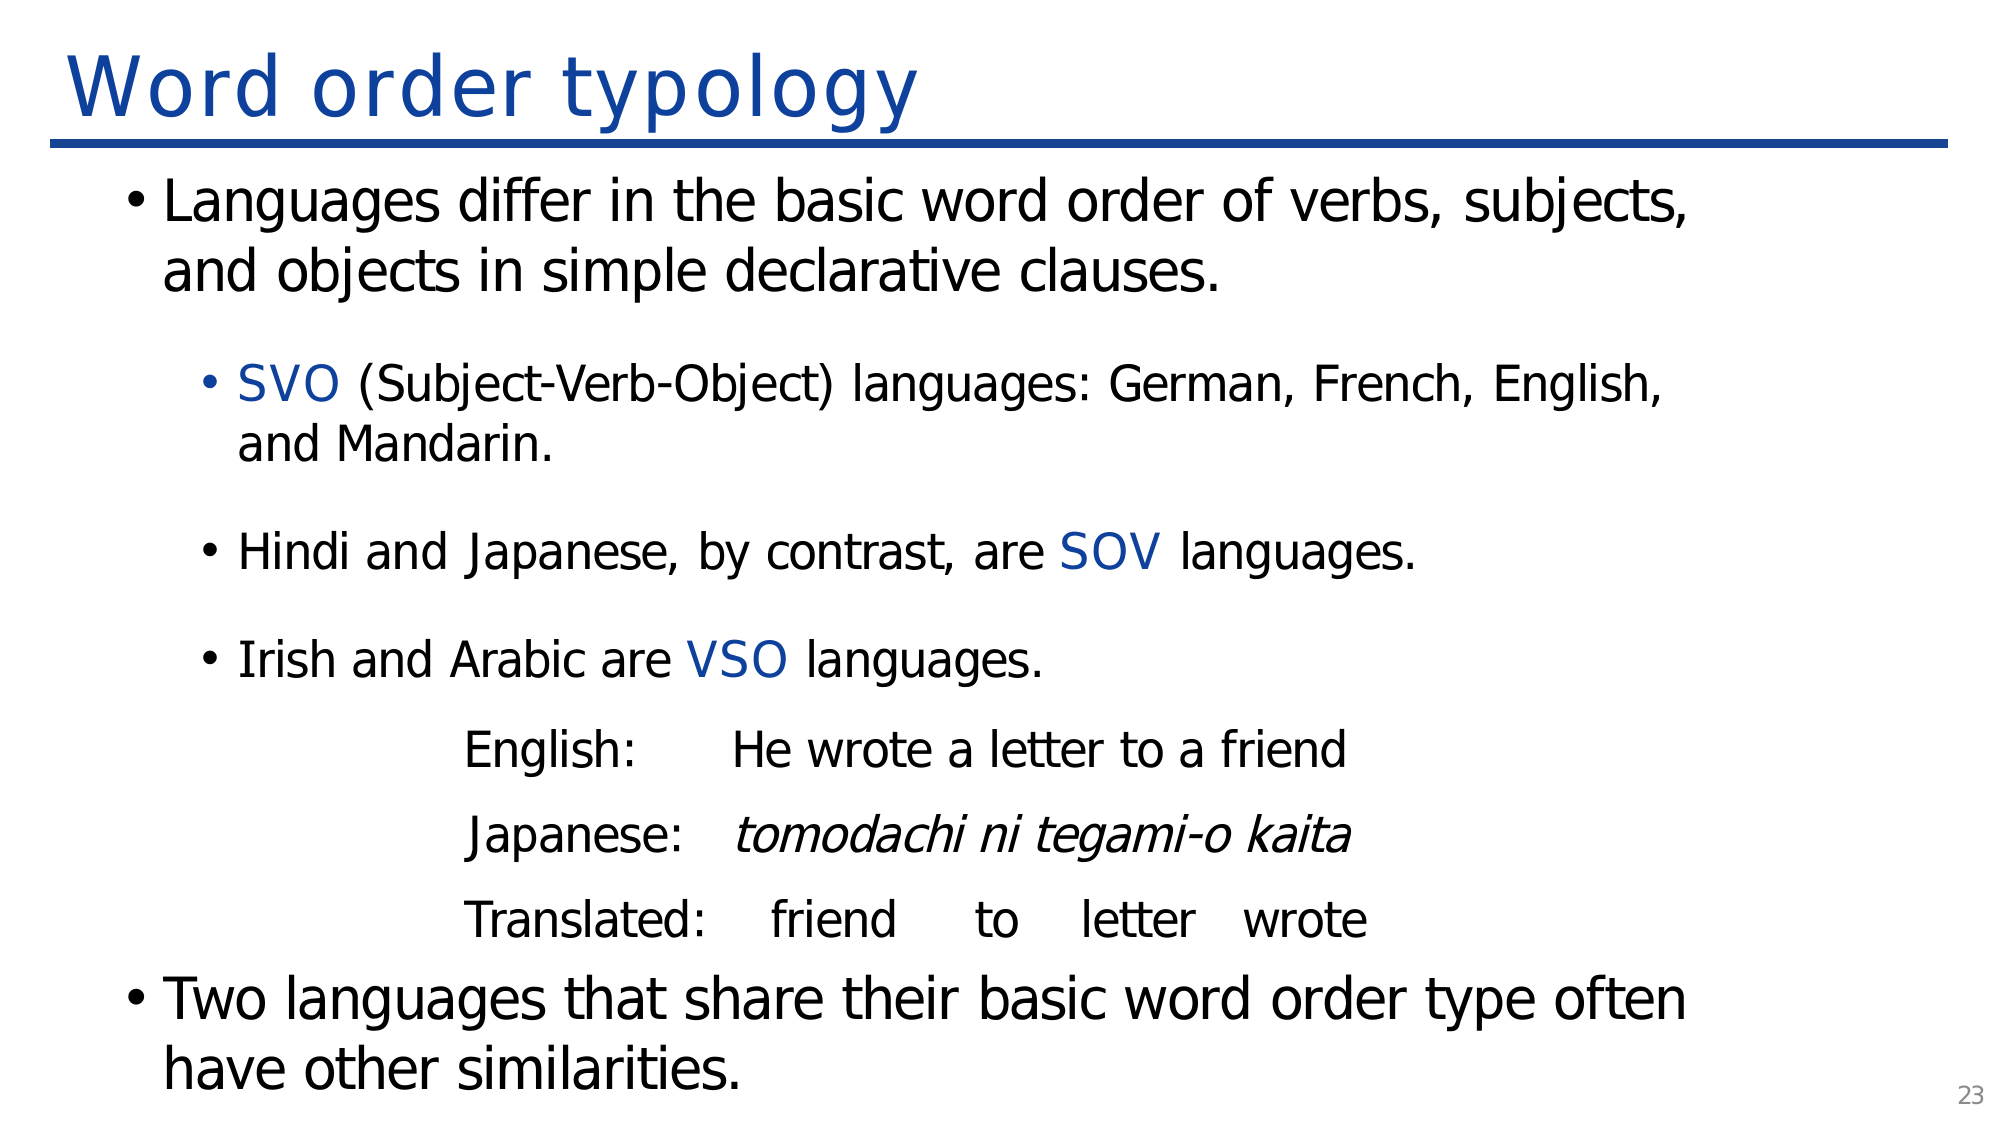

# Word order typology
Languages differ in the basic word order of verbs, subjects, and objects in simple declarative clauses.
SVO (Subject-Verb-Object) languages: German, French, English, and Mandarin.
Hindi and Japanese, by contrast, are SOV languages.
Irish and Arabic are VSO languages.

Two languages that share their basic word order type often have other similarities.
English:      He wrote a letter to a friend
Japanese:   tomodachi ni tegami-o kaita
Translated:    friend     to    letter   wrote
23